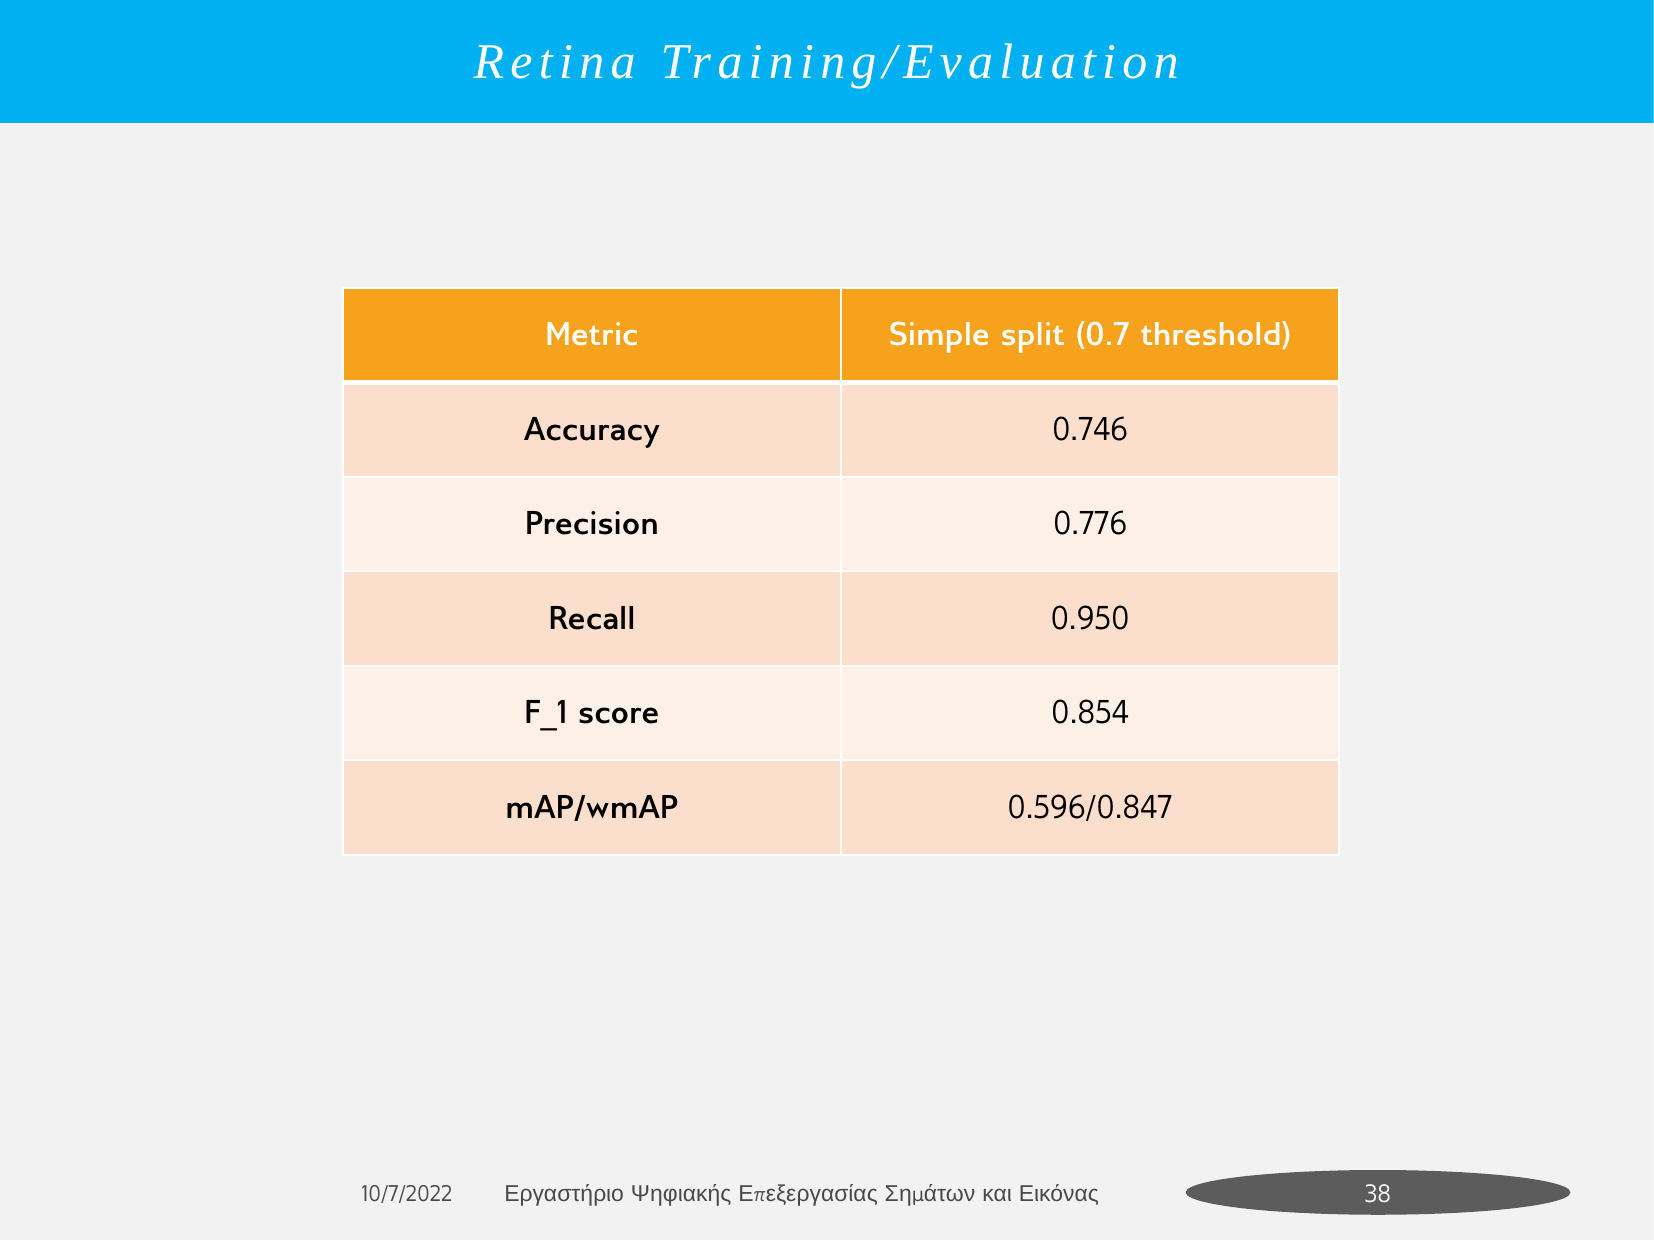

RetinaNet Training/Evaluation
Retina Training/Evaluation

| Metric | Simple split (0.7 threshold) |
| --- | --- |
| Accuracy | 0.746 |
| Precision | 0.776 |
| Recall | 0.950 |
| F\_1 score | 0.854 |
| mAP/wmAP | 0.596/0.847 |
10/7/2022
Εργαστήριο Ψηφιακής Επεξεργασίας Σηµάτων και Εικόνας
38